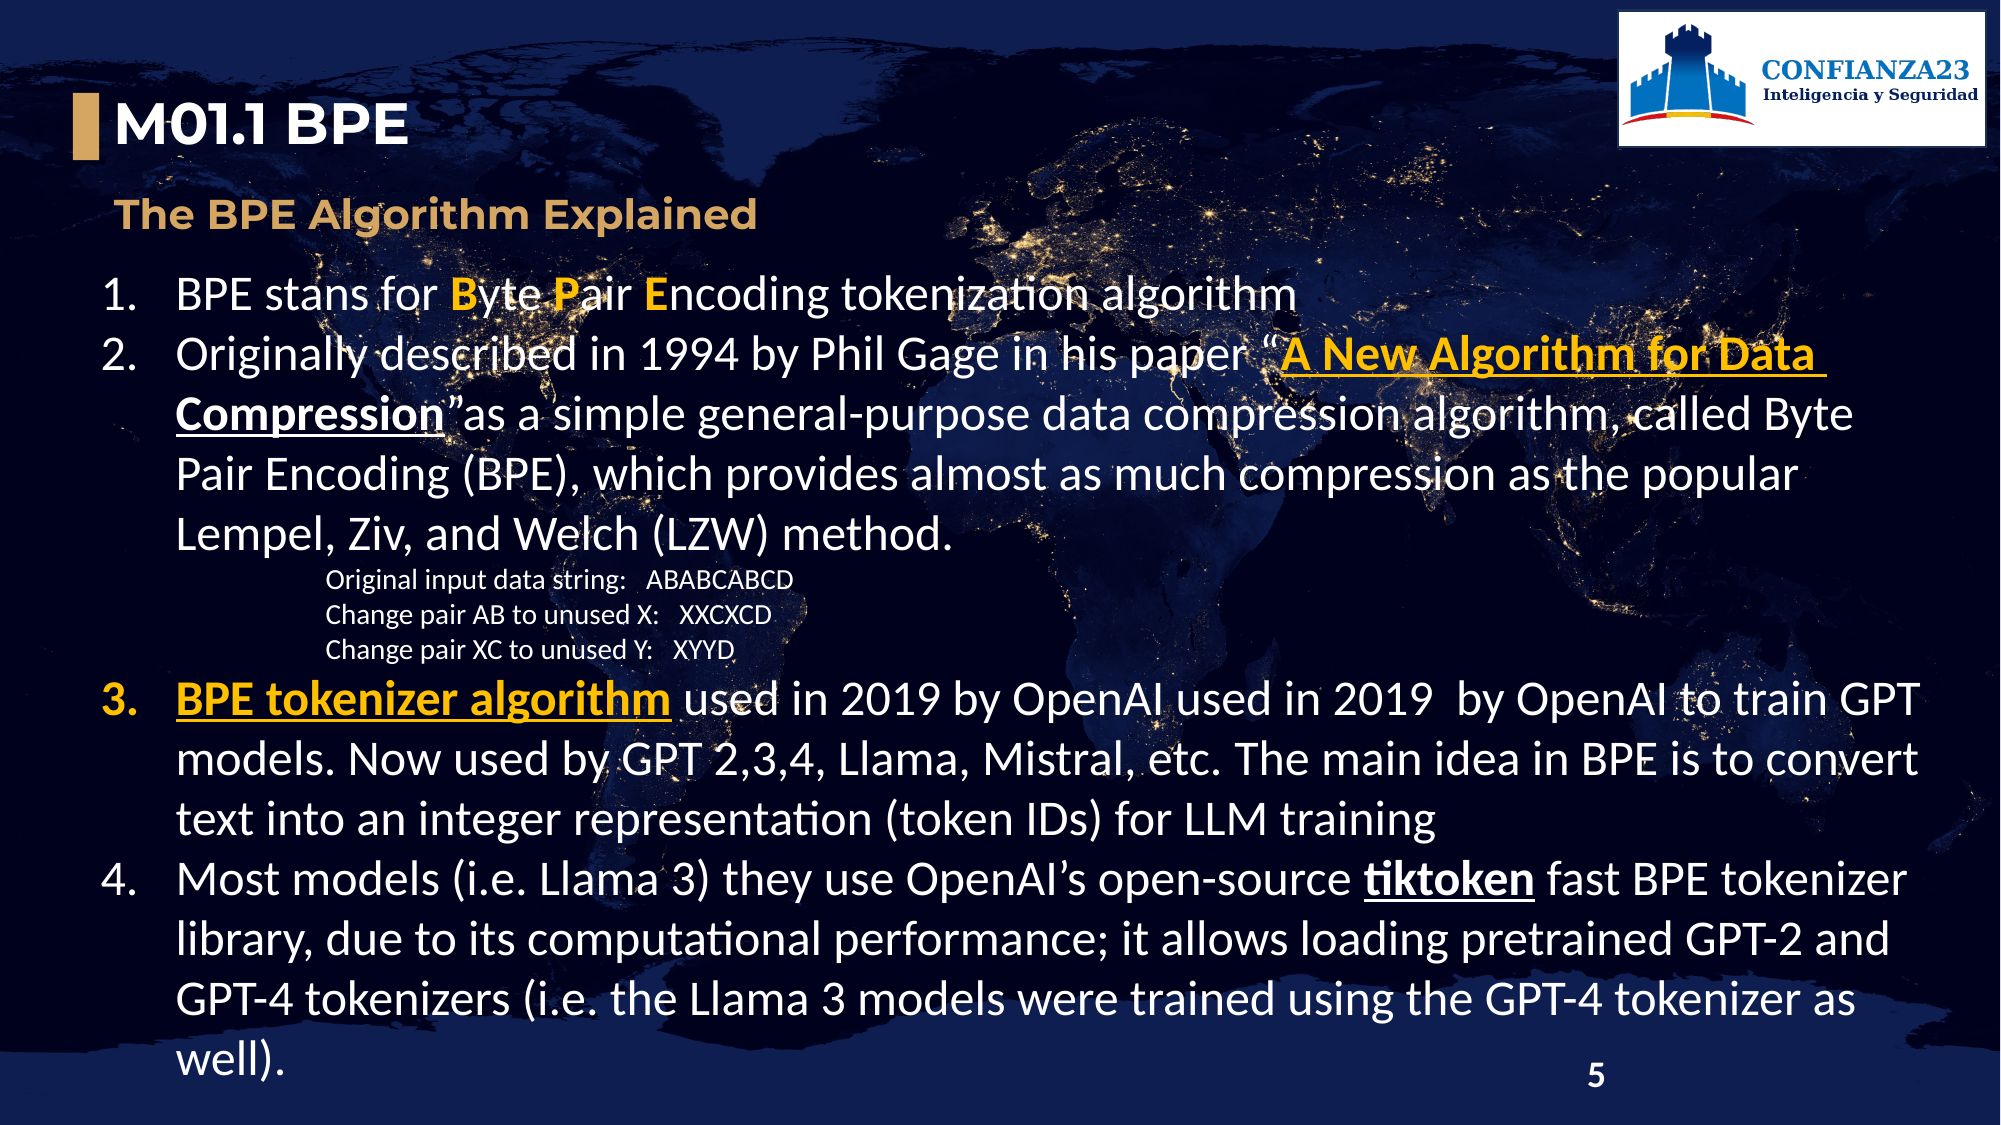

M01.1 BPE

The BPE Algorithm Explained
BPE stans for Byte Pair Encoding tokenization algorithm
Originally described in 1994 by Phil Gage in his paper “A New Algorithm for Data Compression”as a simple general-purpose data compression algorithm, called Byte Pair Encoding (BPE), which provides almost as much compression as the popular Lempel, Ziv, and Welch (LZW) method.
	Original input data string:   ABABCABCD
	Change pair AB to unused X:   XXCXCD
	Change pair XC to unused Y:   XYYD
BPE tokenizer algorithm used in 2019 by OpenAI used in 2019  by OpenAI to train GPT models. Now used by GPT 2,3,4, Llama, Mistral, etc. The main idea in BPE is to convert text into an integer representation (token IDs) for LLM training
Most models (i.e. Llama 3) they use OpenAI’s open-source tiktoken fast BPE tokenizer library, due to its computational performance; it allows loading pretrained GPT-2 and GPT-4 tokenizers (i.e. the Llama 3 models were trained using the GPT-4 tokenizer as well).